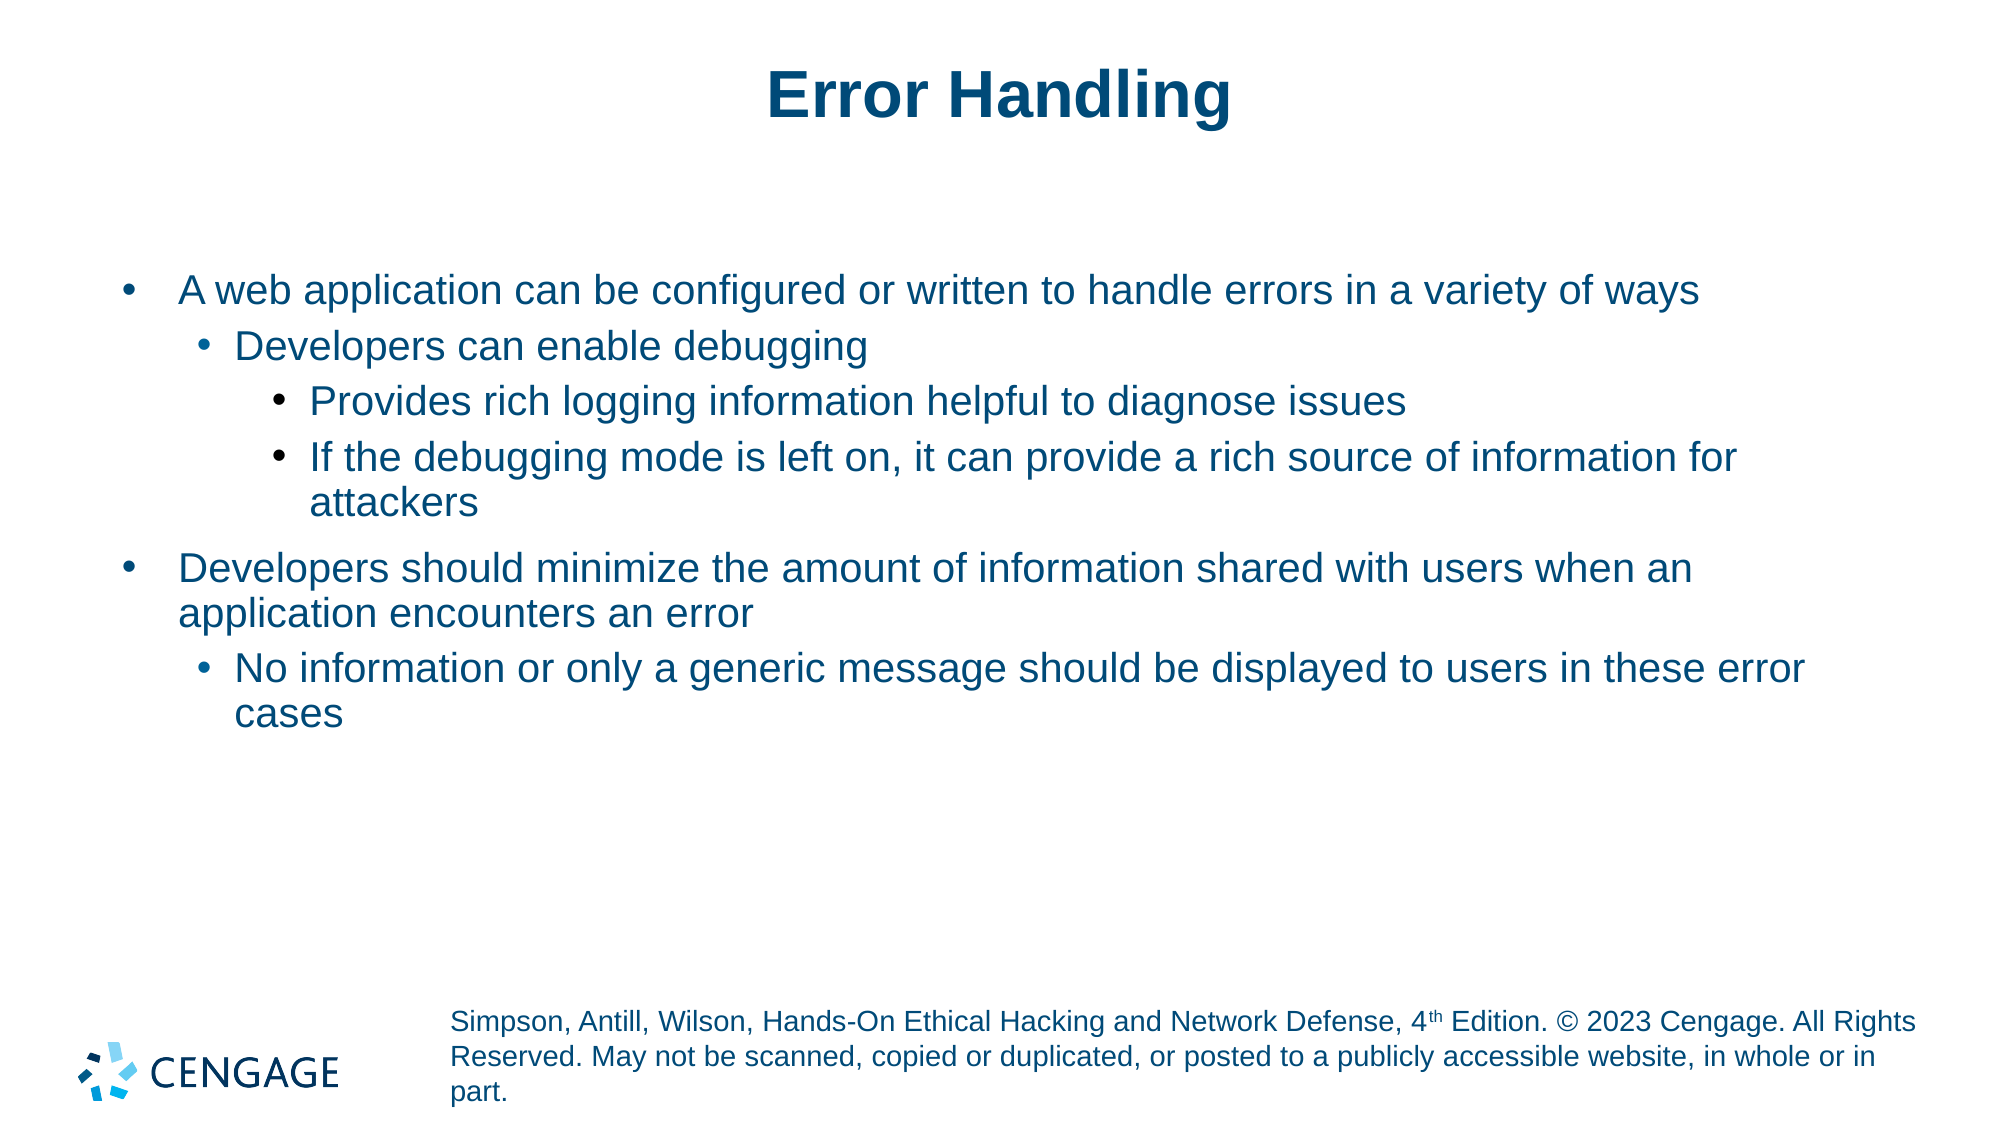

# Error Handling
A web application can be configured or written to handle errors in a variety of ways
Developers can enable debugging
Provides rich logging information helpful to diagnose issues
If the debugging mode is left on, it can provide a rich source of information for attackers
Developers should minimize the amount of information shared with users when an application encounters an error
No information or only a generic message should be displayed to users in these error cases